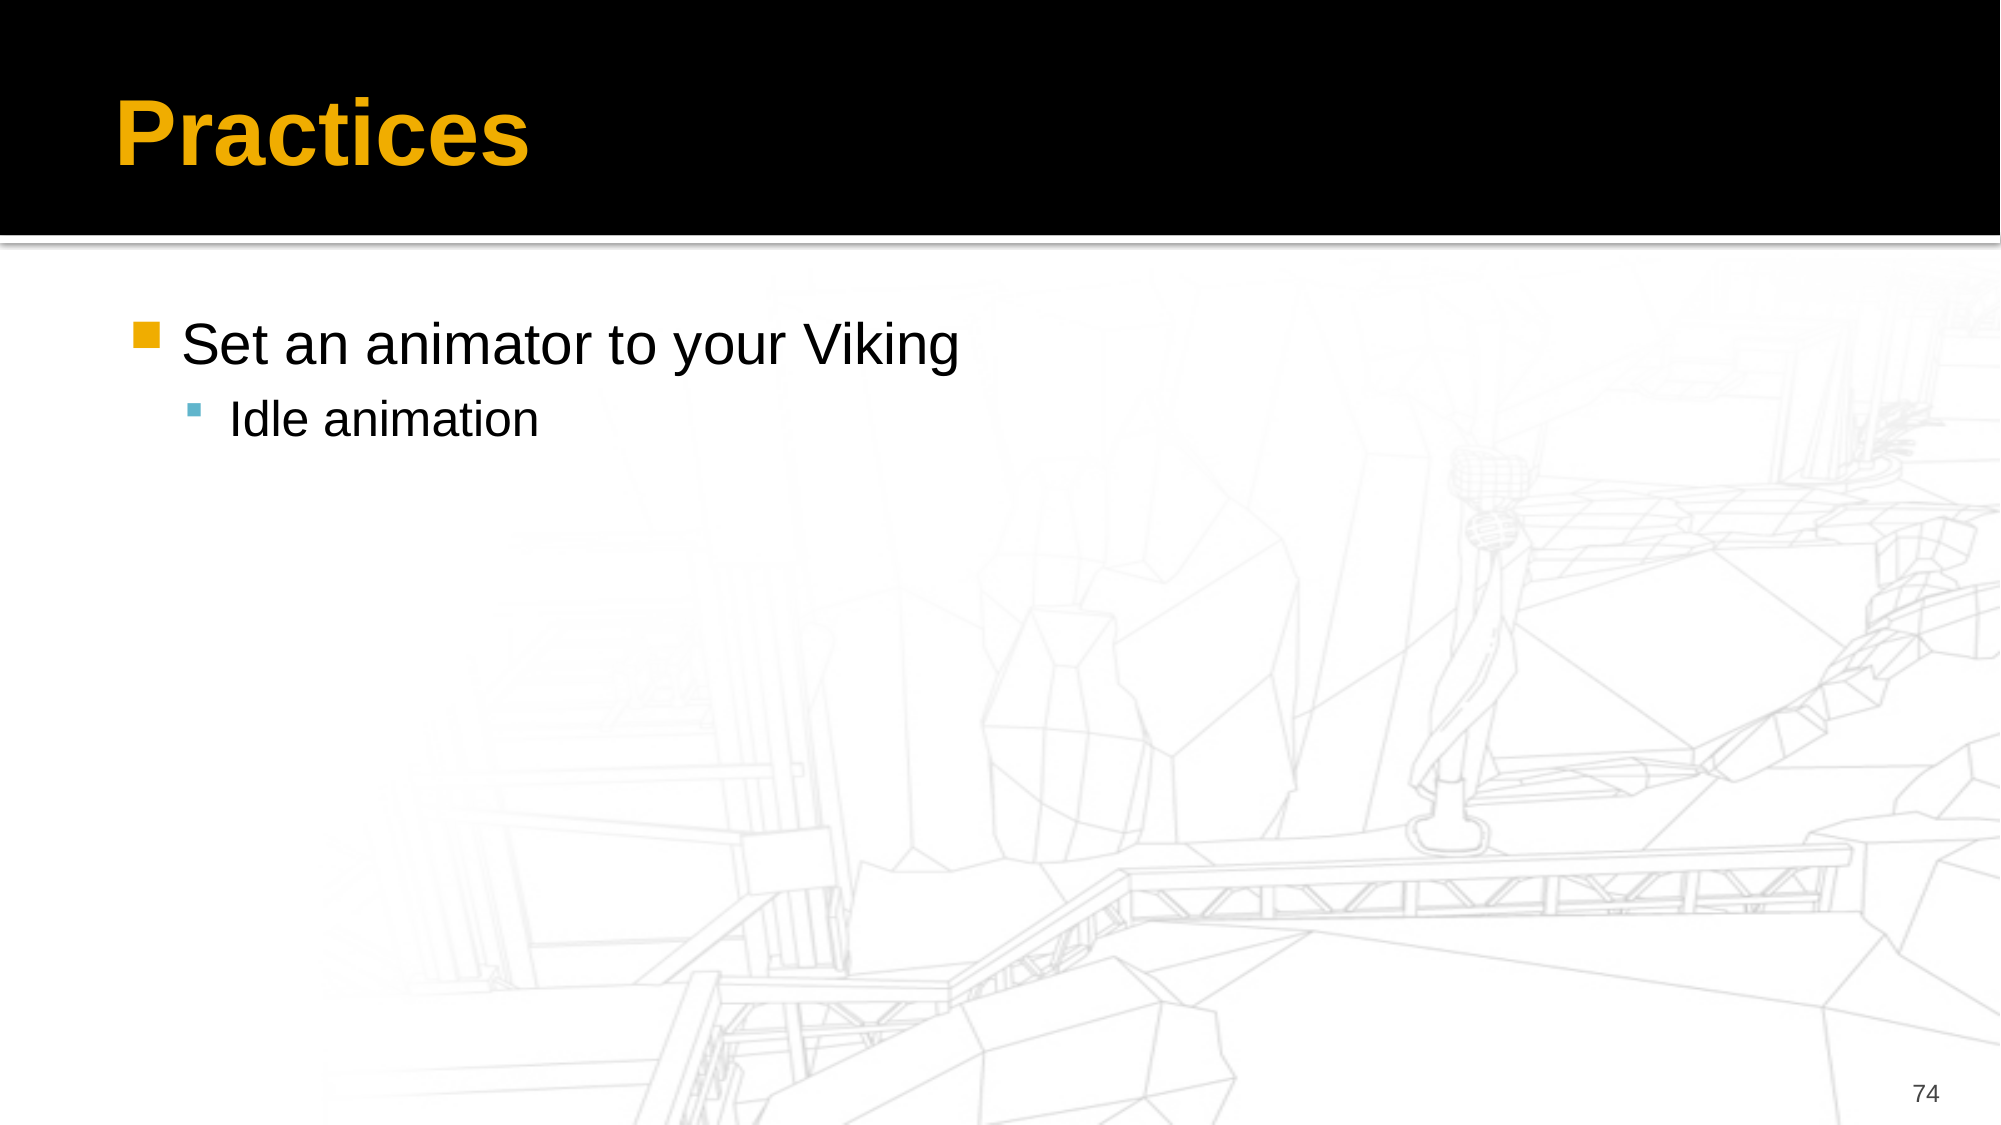

# Practices
Set an animator to your Viking
Idle animation

74